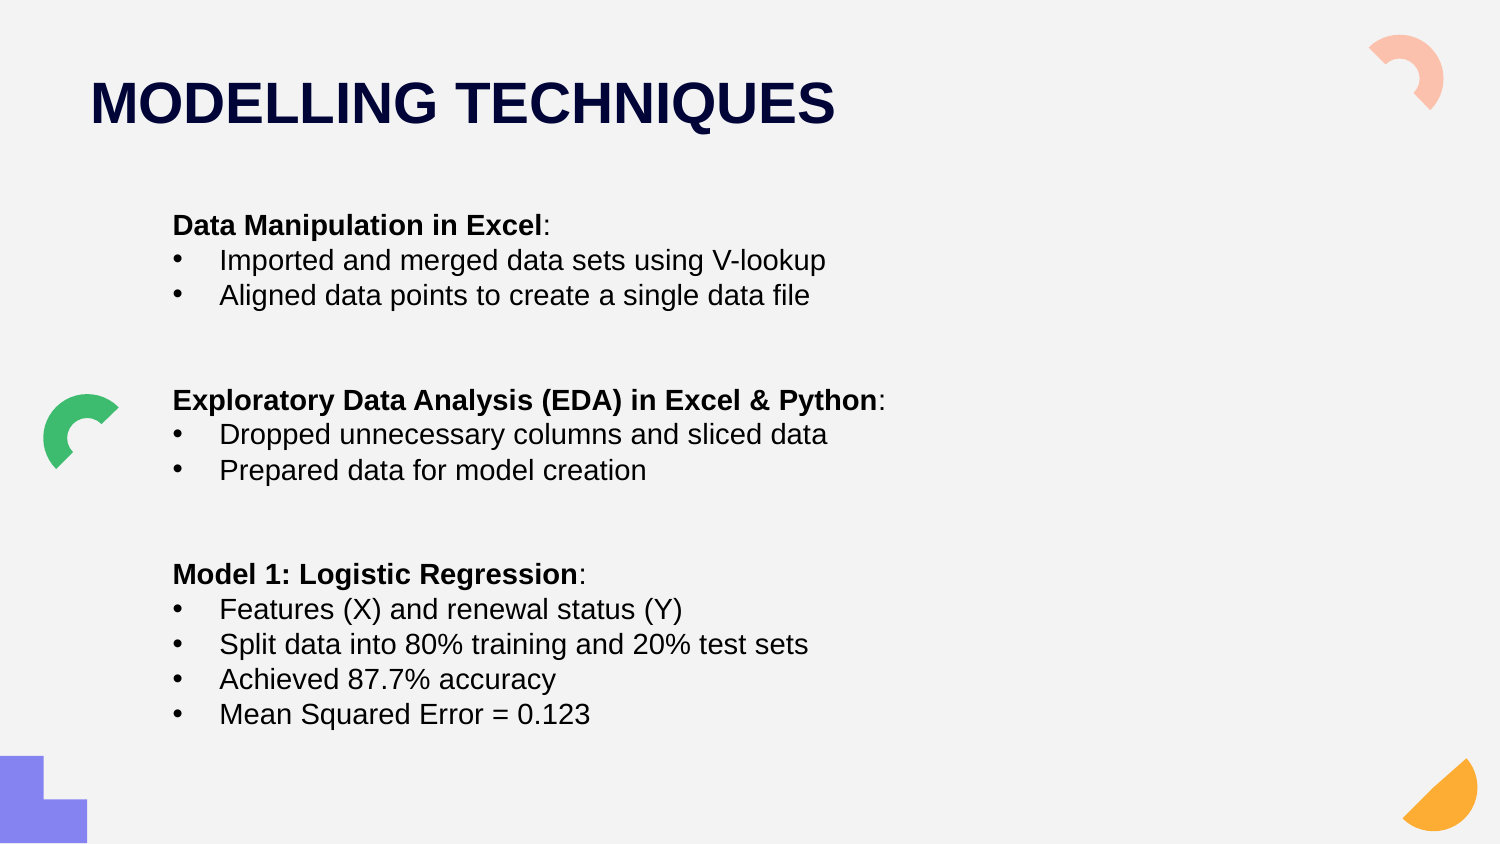

# MODELLING TECHNIQUES
Data Manipulation in Excel:
Imported and merged data sets using V-lookup
Aligned data points to create a single data file

Exploratory Data Analysis (EDA) in Excel & Python:
Dropped unnecessary columns and sliced data
Prepared data for model creation

Model 1: Logistic Regression:
Features (X) and renewal status (Y)
Split data into 80% training and 20% test sets
Achieved 87.7% accuracy
Mean Squared Error = 0.123